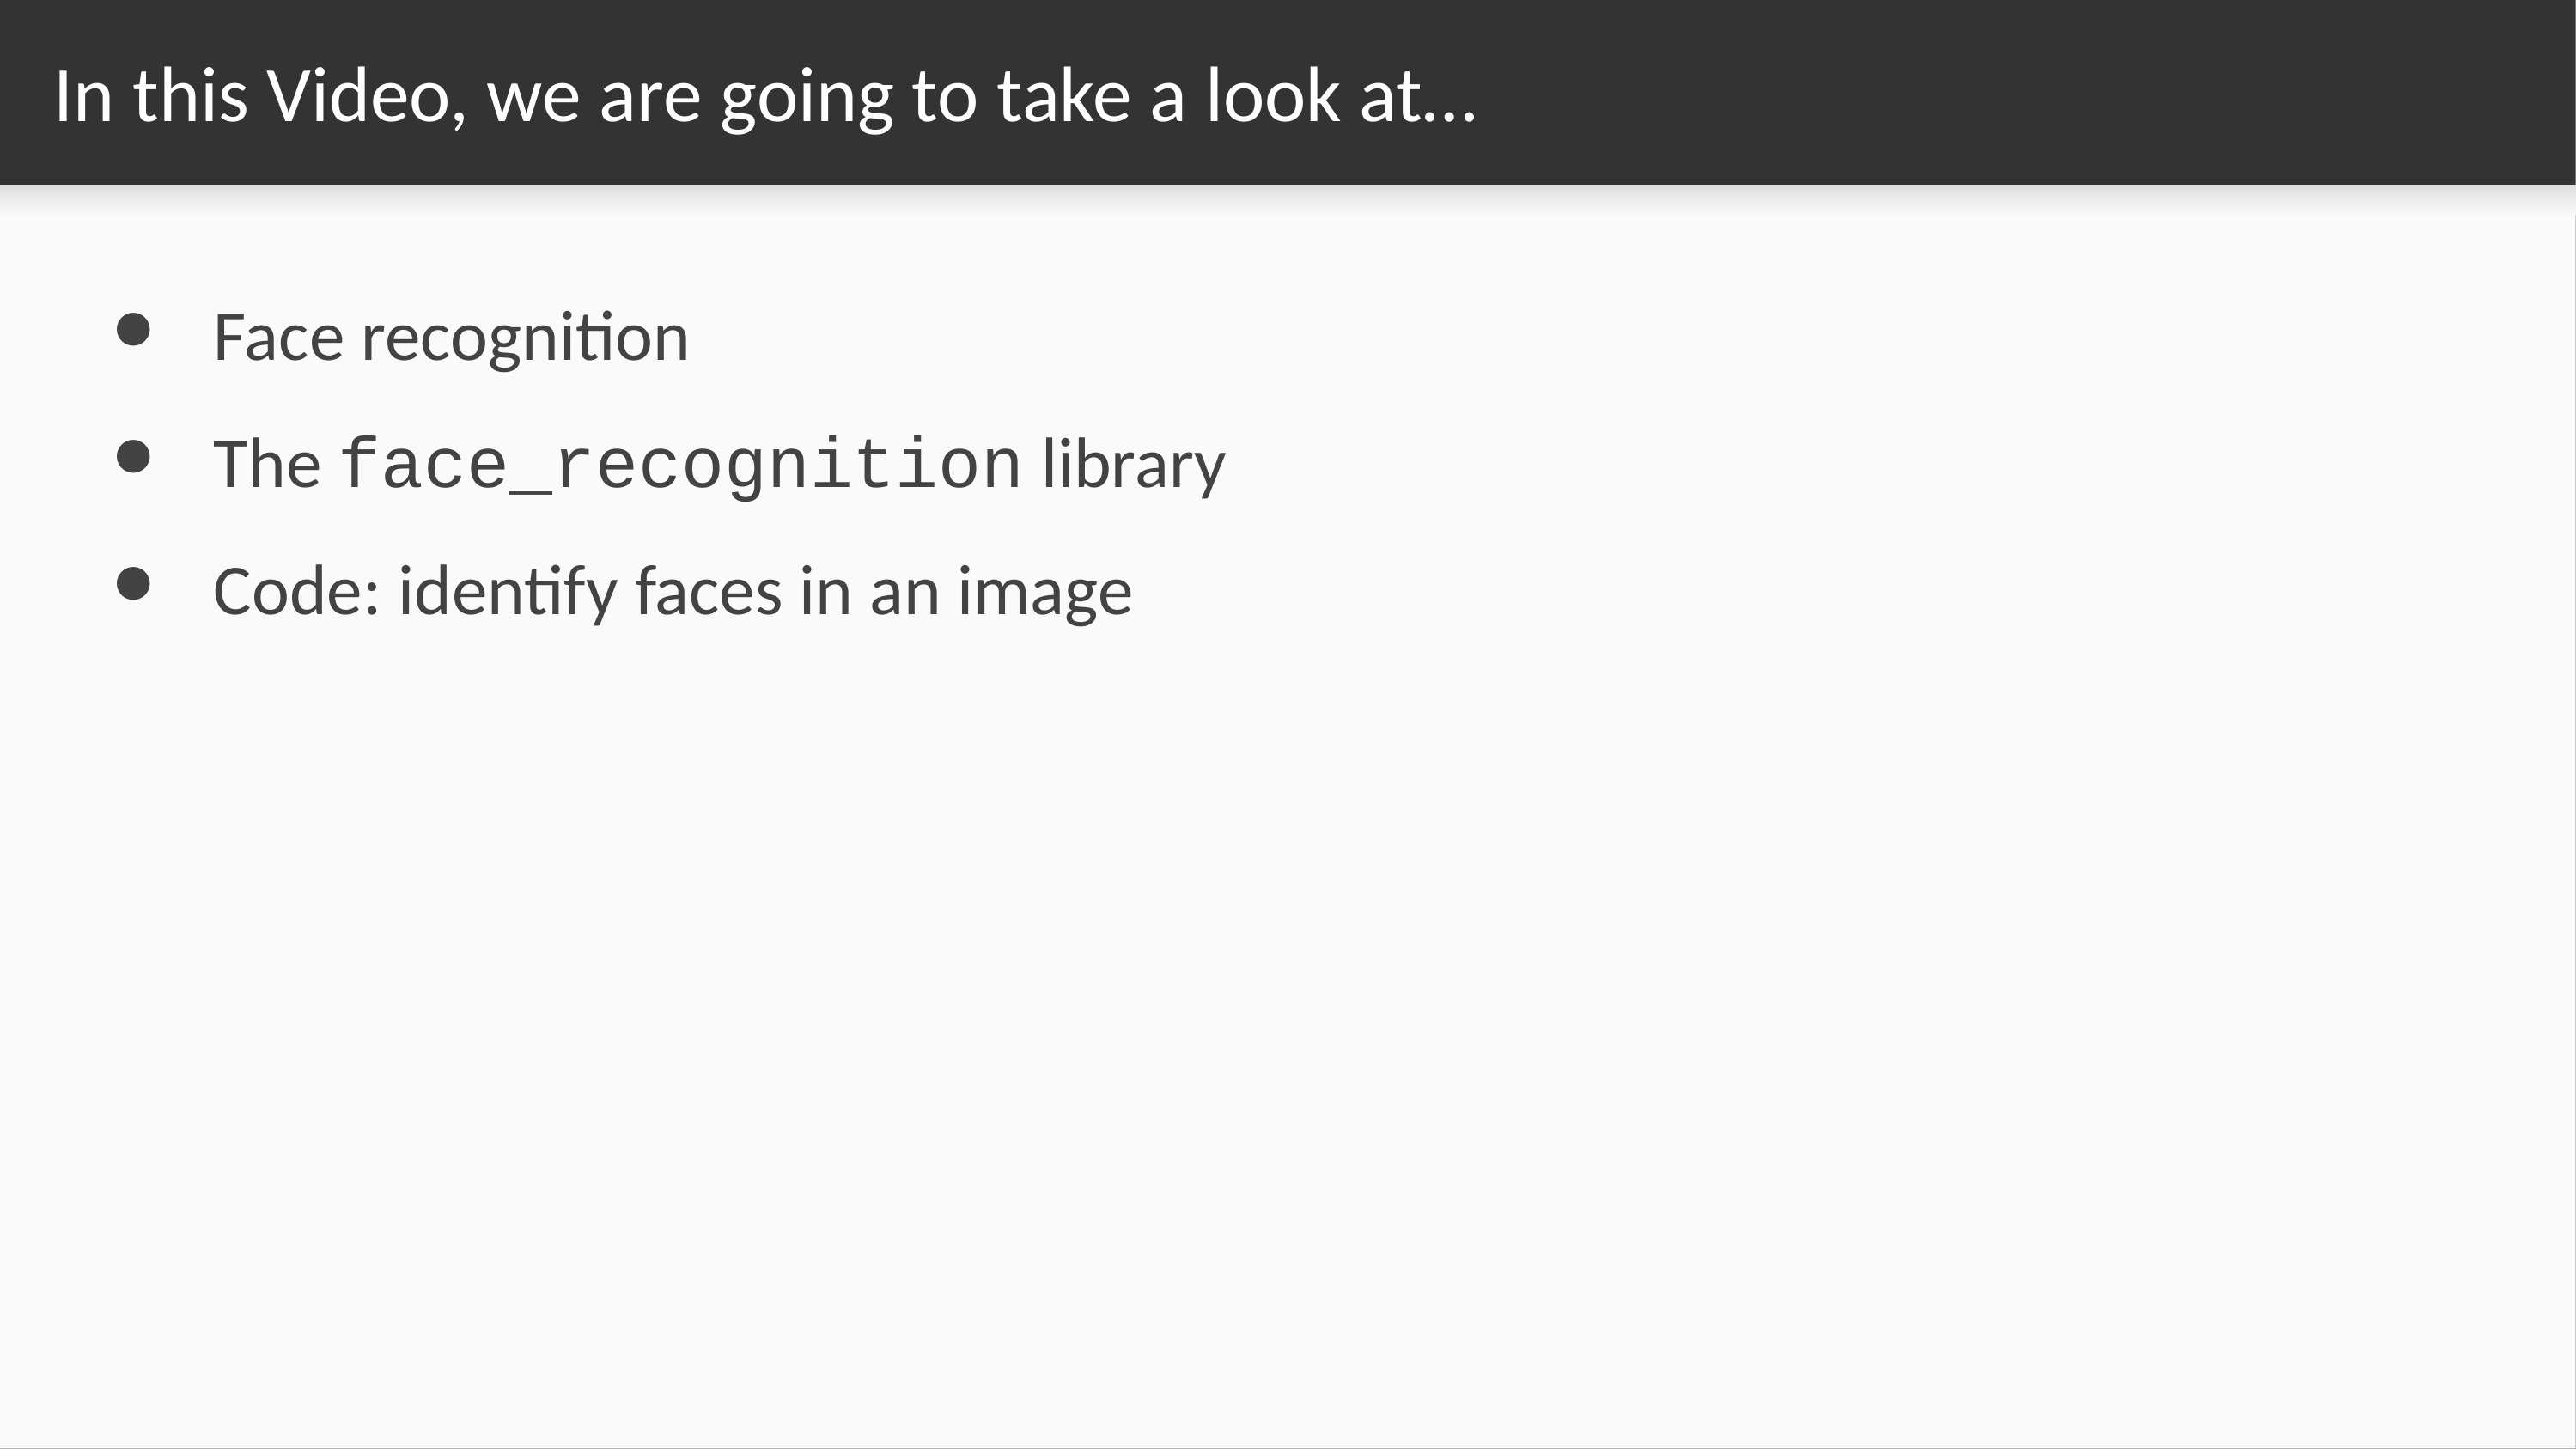

# In this Video, we are going to take a look at…
Face recognition
The face_recognition library
Code: identify faces in an image